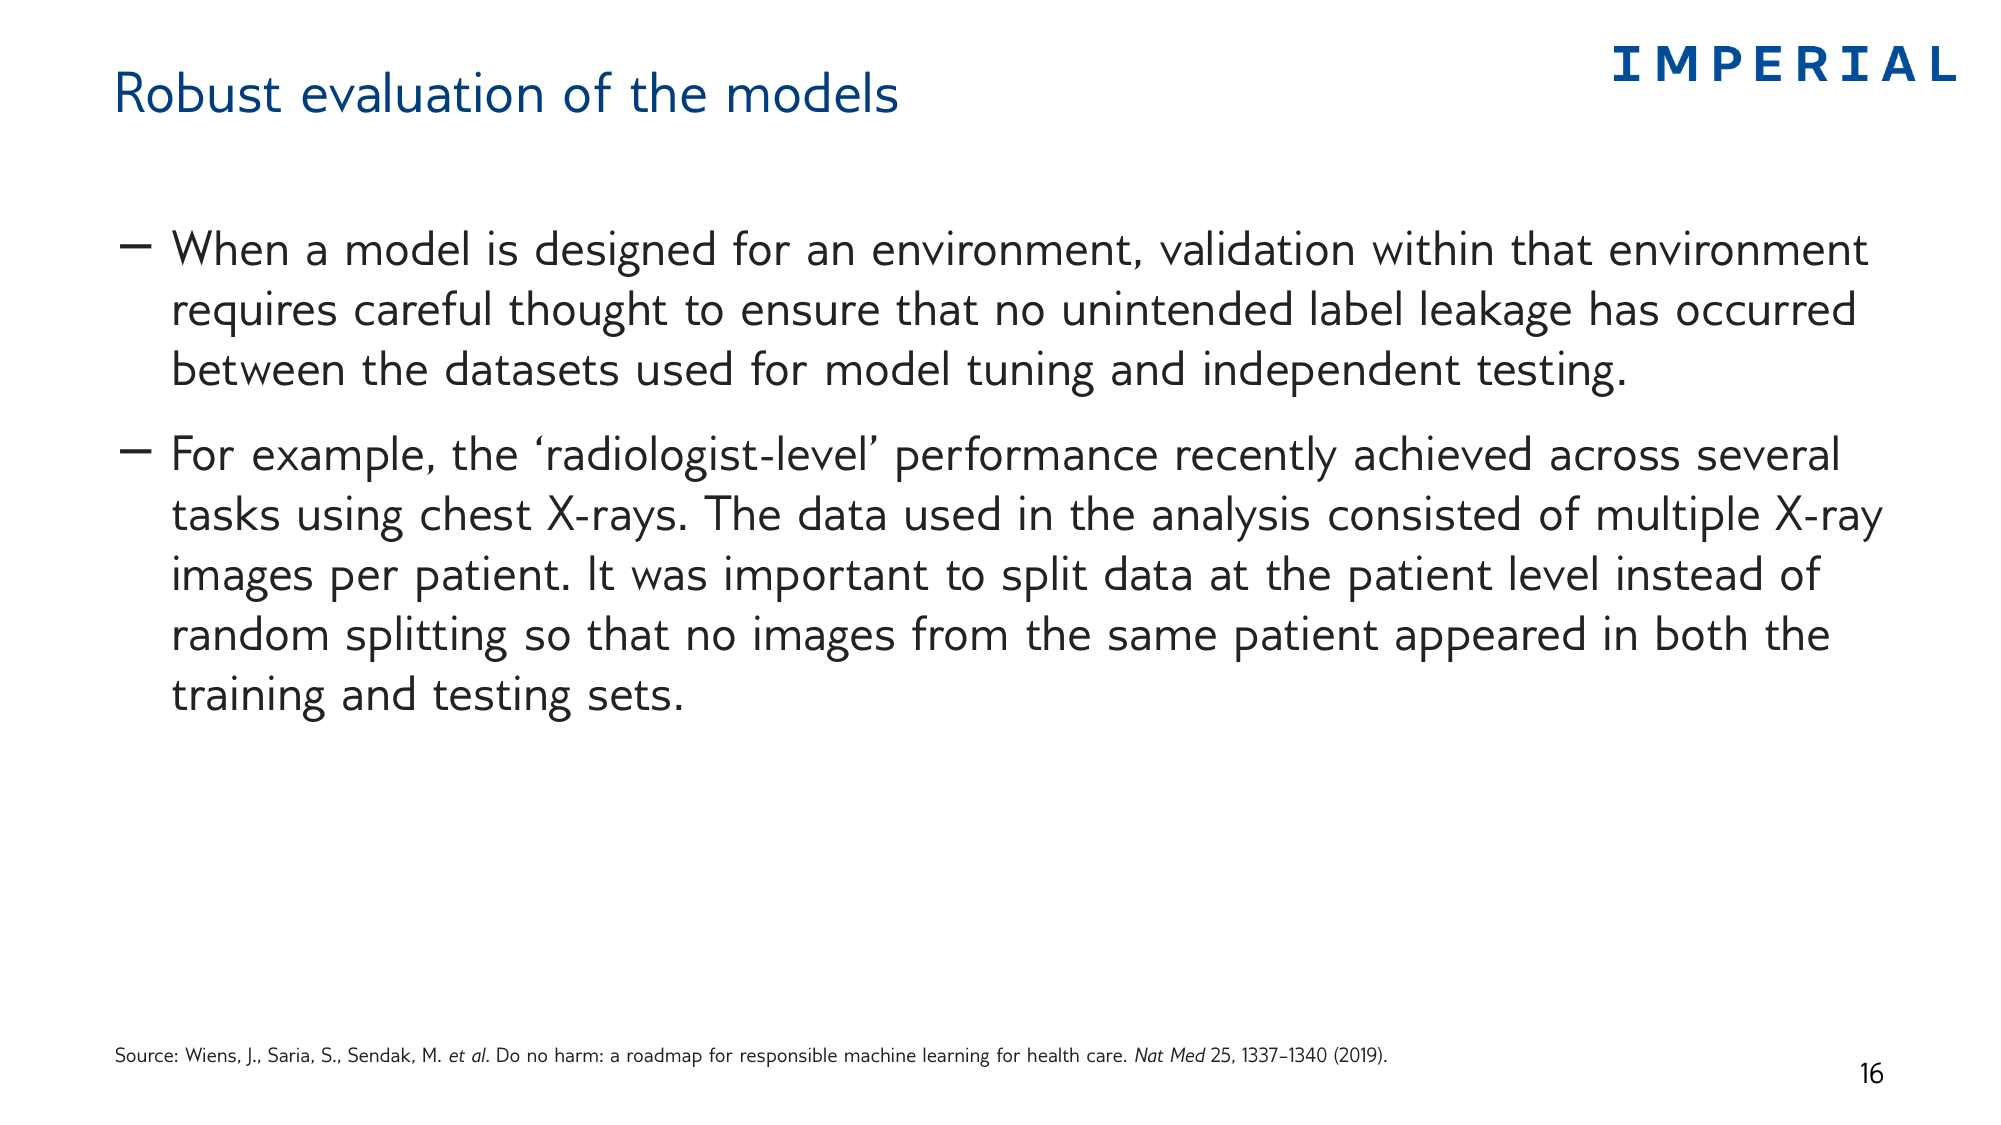

# Robust evaluation of the models
When a model is designed for an environment, validation within that environment requires careful thought to ensure that no unintended label leakage has occurred between the datasets used for model tuning and independent testing.
For example, the ‘radiologist-level’ performance recently achieved across several tasks using chest X-rays. The data used in the analysis consisted of multiple X-ray images per patient. It was important to split data at the patient level instead of random splitting so that no images from the same patient appeared in both the training and testing sets.
Source: Wiens, J., Saria, S., Sendak, M. et al. Do no harm: a roadmap for responsible machine learning for health care. Nat Med 25, 1337–1340 (2019).
16